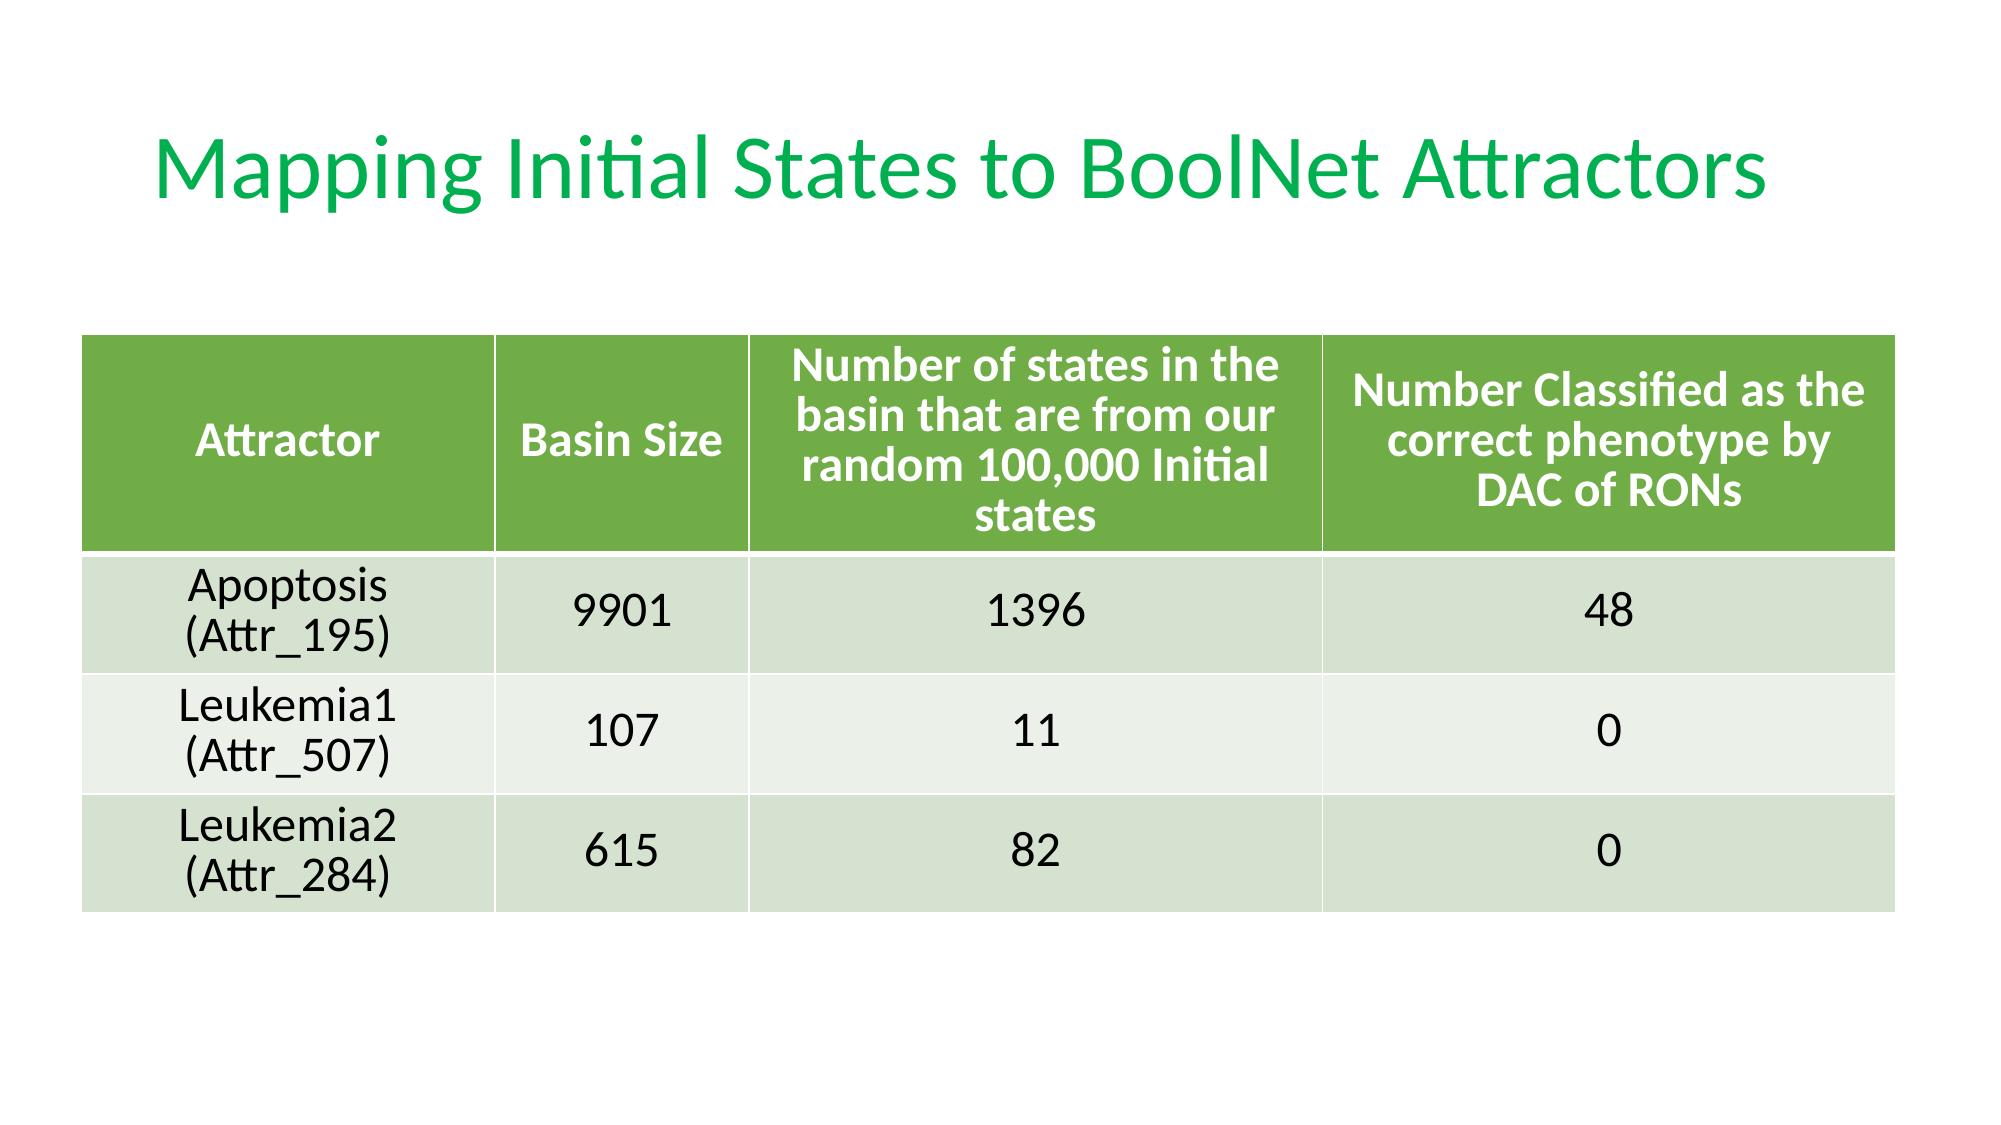

# Mapping Initial States to BoolNet Attractors
| Attractor | Basin Size | Number of states in the basin that are from our random 100,000 Initial states | Number Classified as the correct phenotype by DAC of RONs |
| --- | --- | --- | --- |
| Apoptosis (Attr\_195) | 9901 | 1396 | 48 |
| Leukemia1 (Attr\_507) | 107 | 11 | 0 |
| Leukemia2 (Attr\_284) | 615 | 82 | 0 |